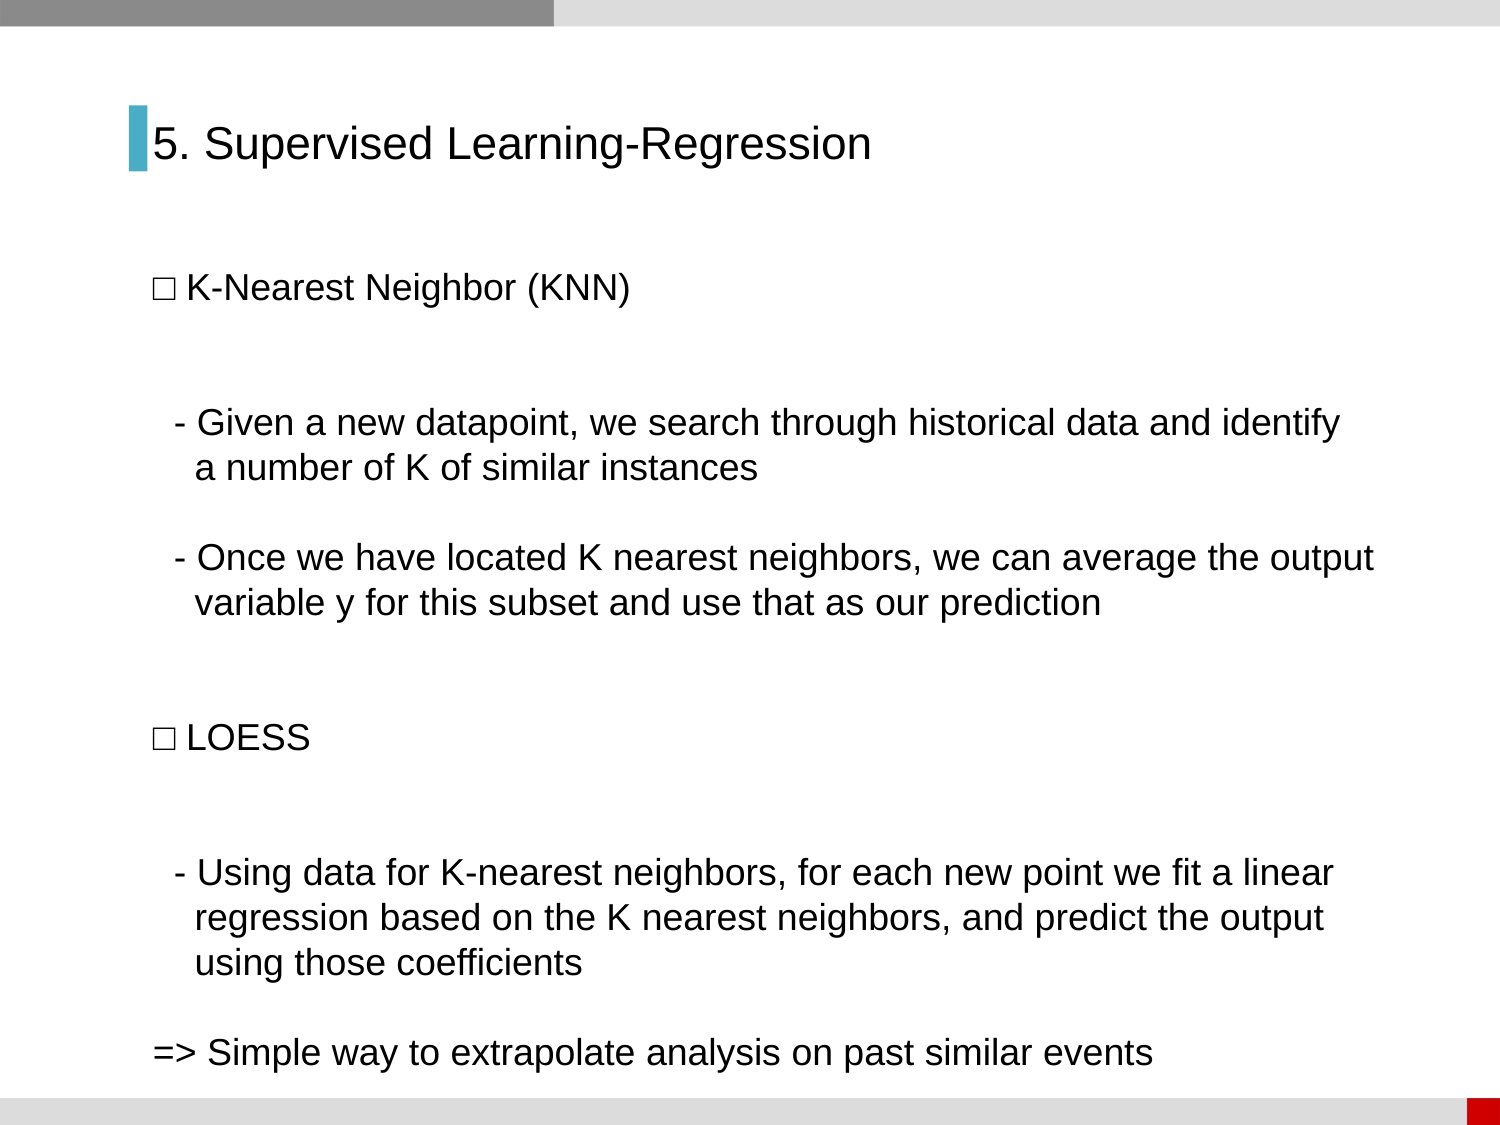

5. Supervised Learning-Regression

□ K-Nearest Neighbor (KNN)

  - Given a new datapoint, we search through historical data and identify
    a number of K of similar instances

  - Once we have located K nearest neighbors, we can average the output
    variable y for this subset and use that as our prediction

□ LOESS

  - Using data for K-nearest neighbors, for each new point we fit a linear
    regression based on the K nearest neighbors, and predict the output
    using those coefficients

=> Simple way to extrapolate analysis on past similar events